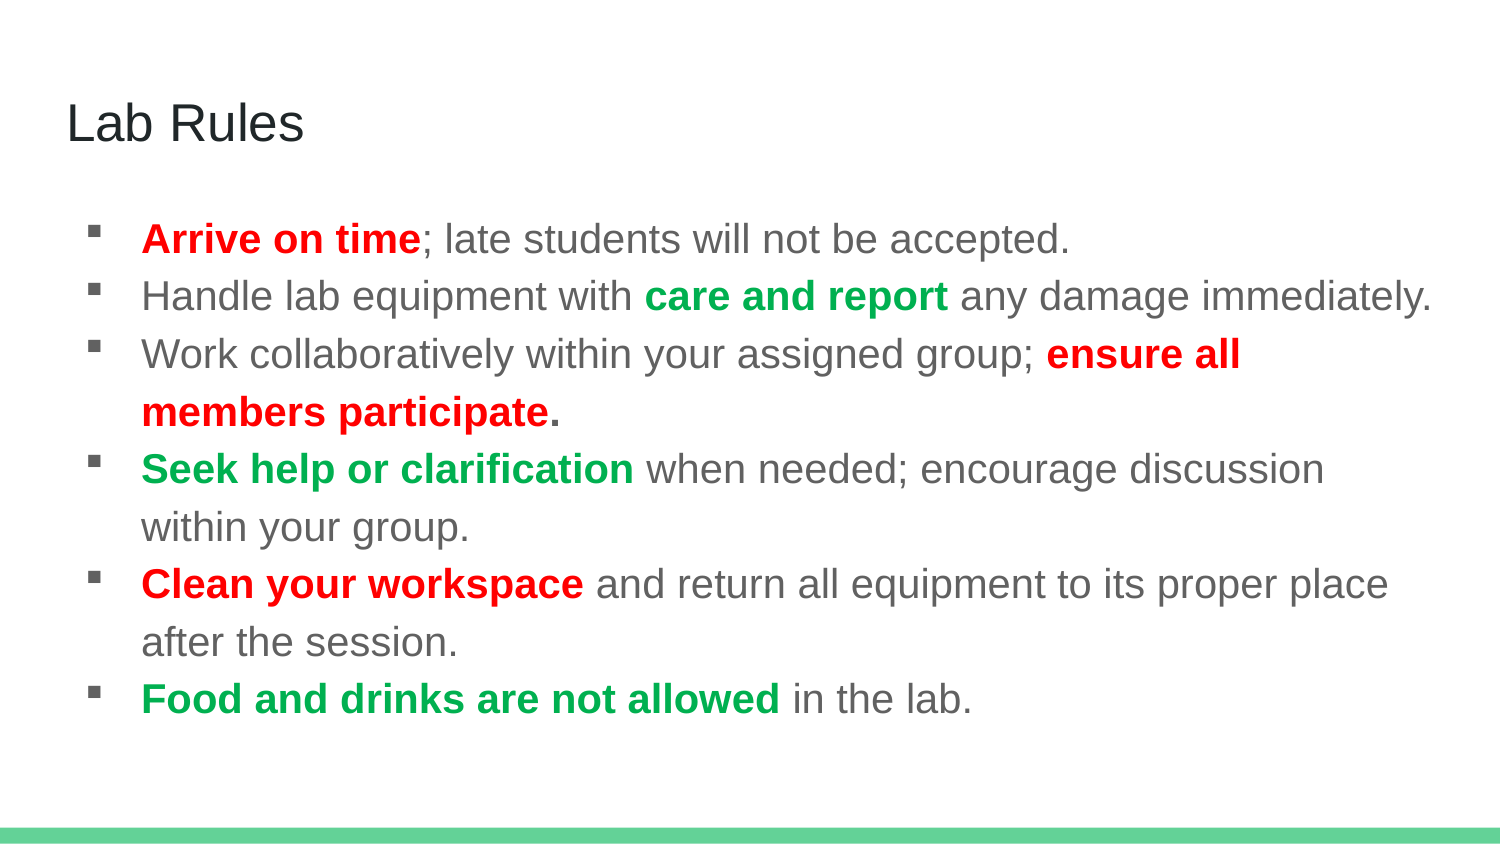

# Lab Rules
Arrive on time; late students will not be accepted.
Handle lab equipment with care and report any damage immediately.
Work collaboratively within your assigned group; ensure all members participate.
Seek help or clarification when needed; encourage discussion within your group.
Clean your workspace and return all equipment to its proper place after the session.
Food and drinks are not allowed in the lab.